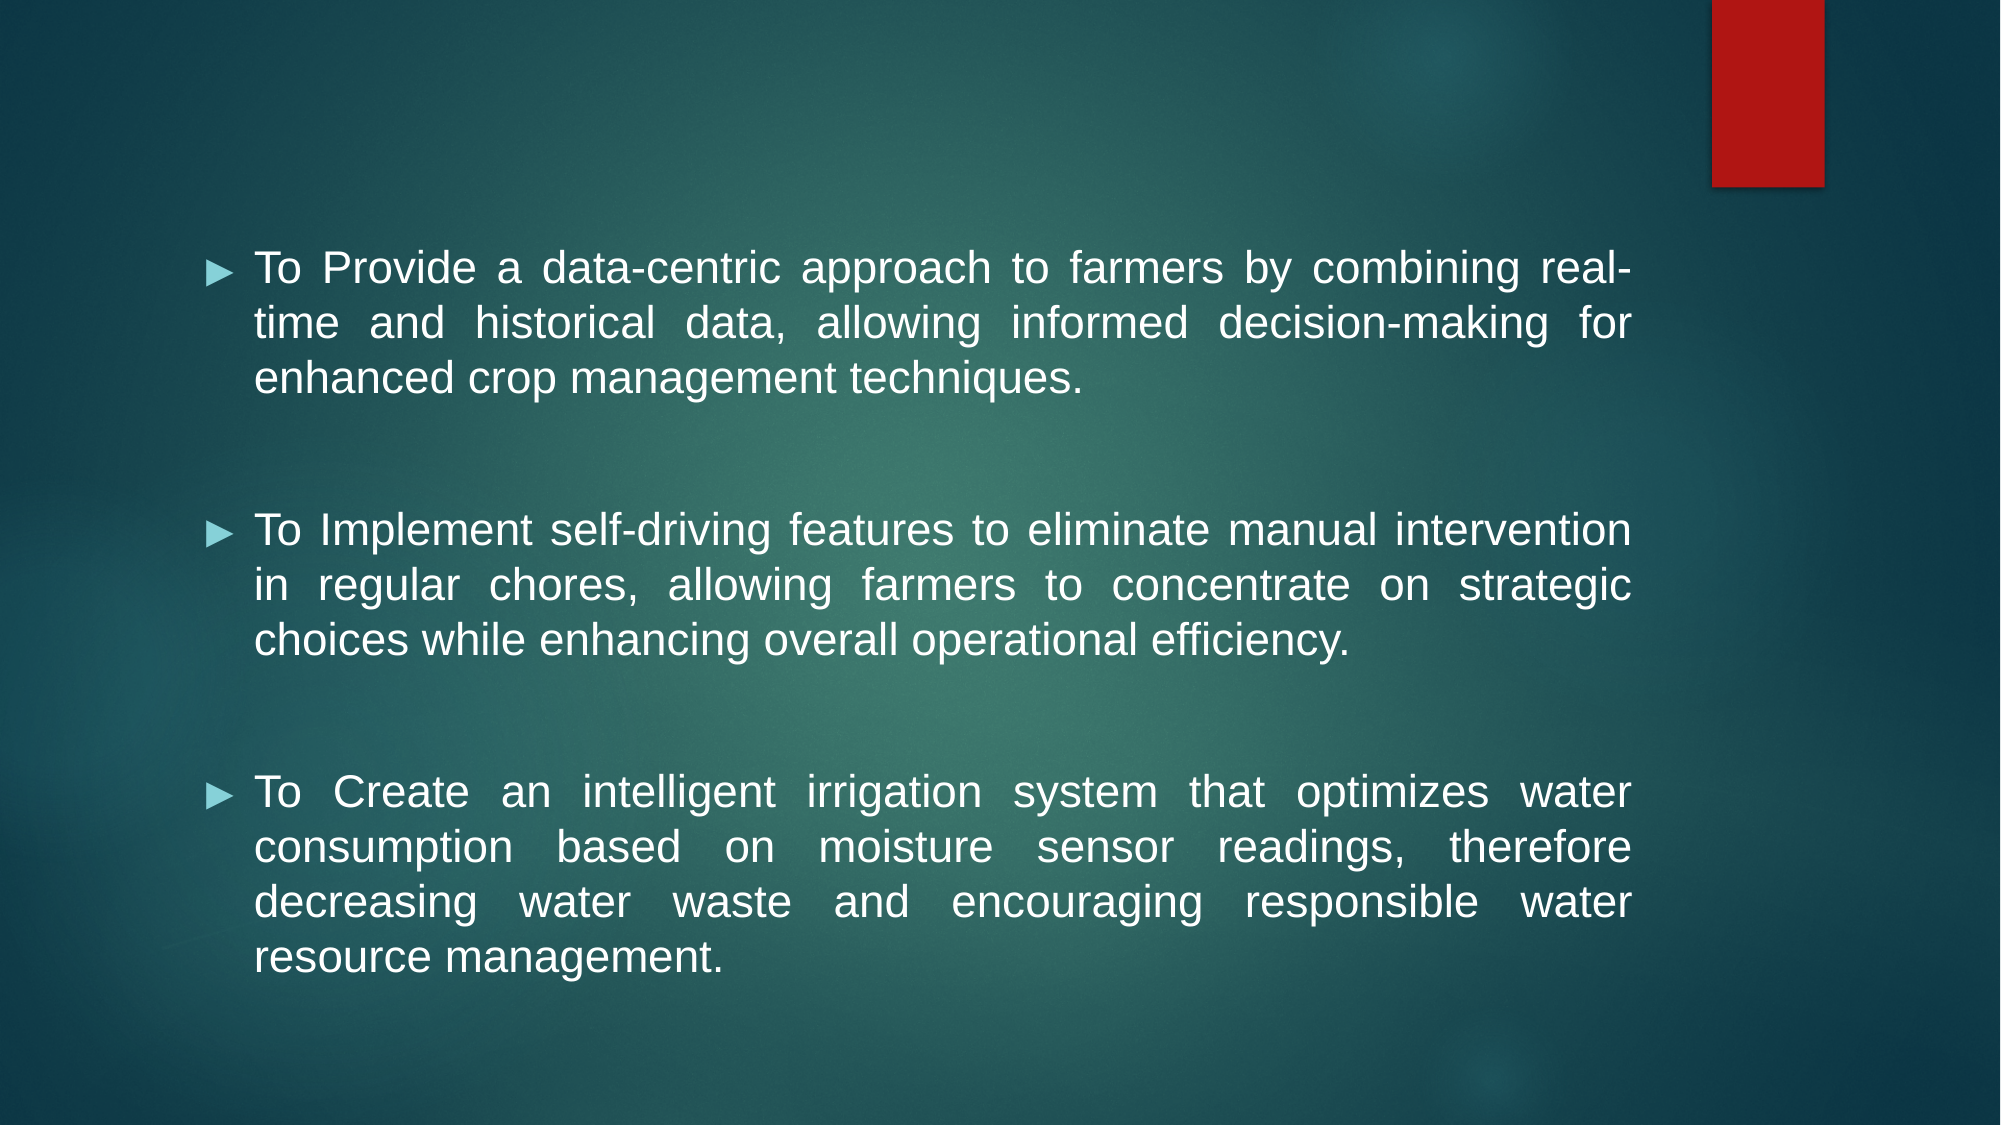

To Provide a data-centric approach to farmers by combining real-time and historical data, allowing informed decision-making for enhanced crop management techniques.

To Implement self-driving features to eliminate manual intervention in regular chores, allowing farmers to concentrate on strategic choices while enhancing overall operational efficiency.

To Create an intelligent irrigation system that optimizes water consumption based on moisture sensor readings, therefore decreasing water waste and encouraging responsible water resource management.